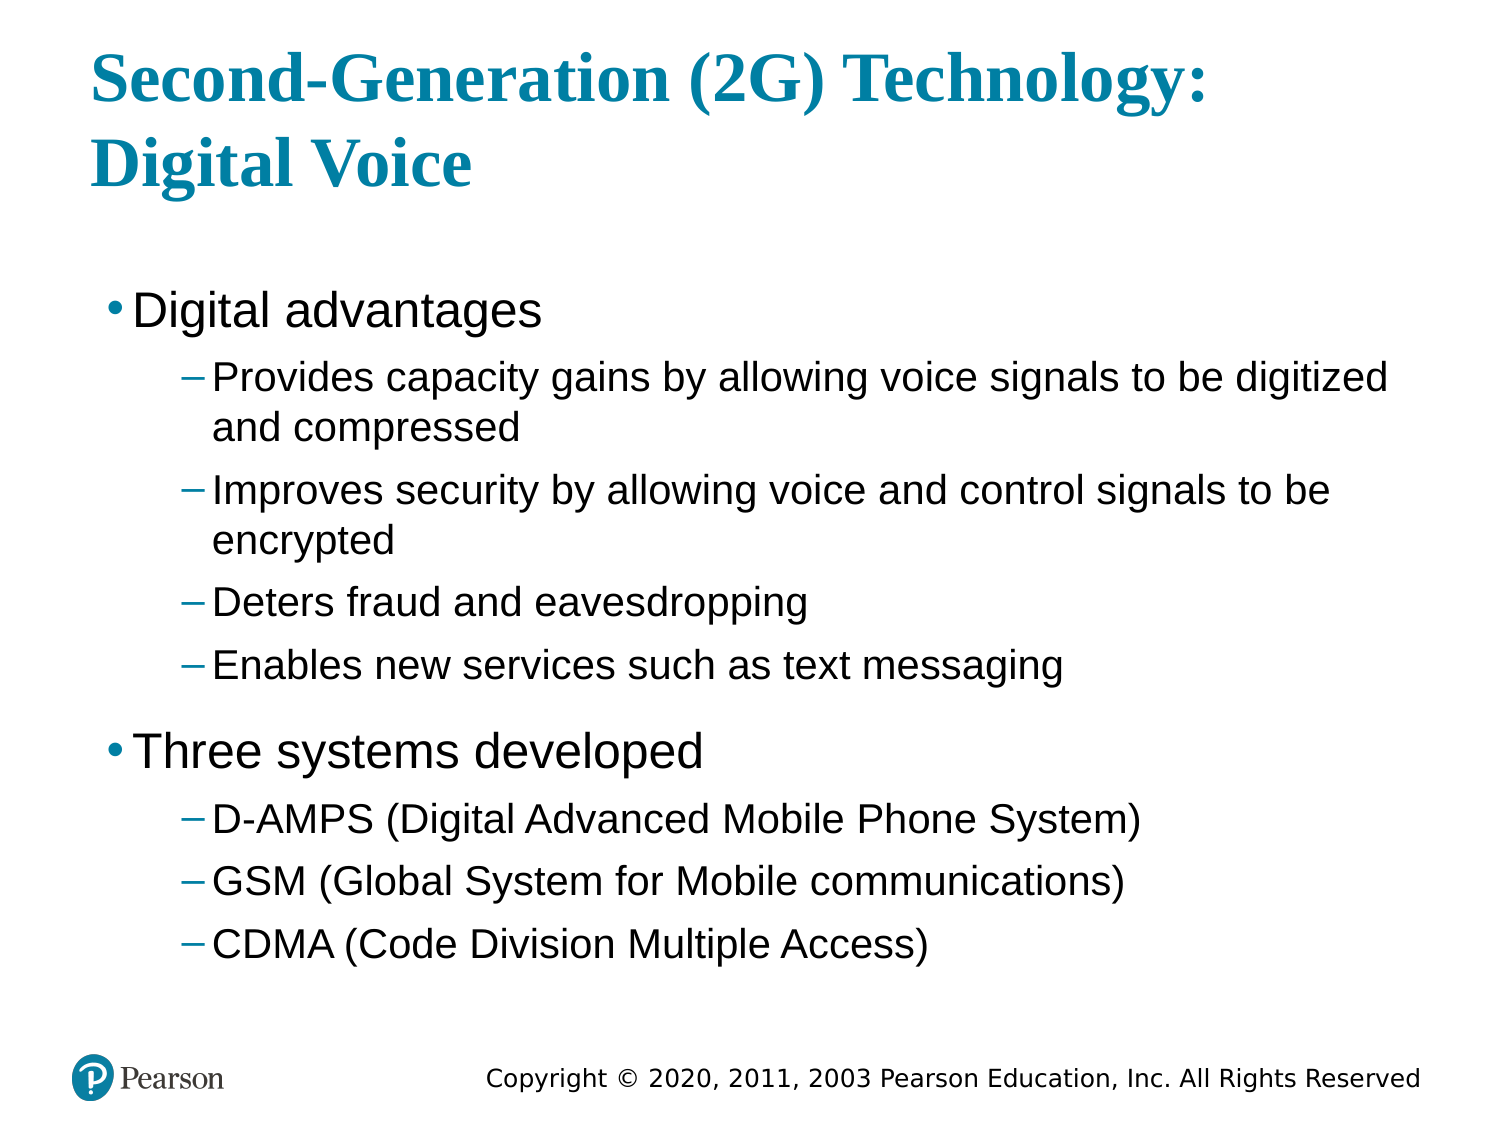

# Second-Generation (2G) Technology: Digital Voice
Digital advantages
Provides capacity gains by allowing voice signals to be digitized and compressed
Improves security by allowing voice and control signals to be encrypted
Deters fraud and eavesdropping
Enables new services such as text messaging
Three systems developed
D-AMPS (Digital Advanced Mobile Phone System)
GSM (Global System for Mobile communications)
CDMA (Code Division Multiple Access)